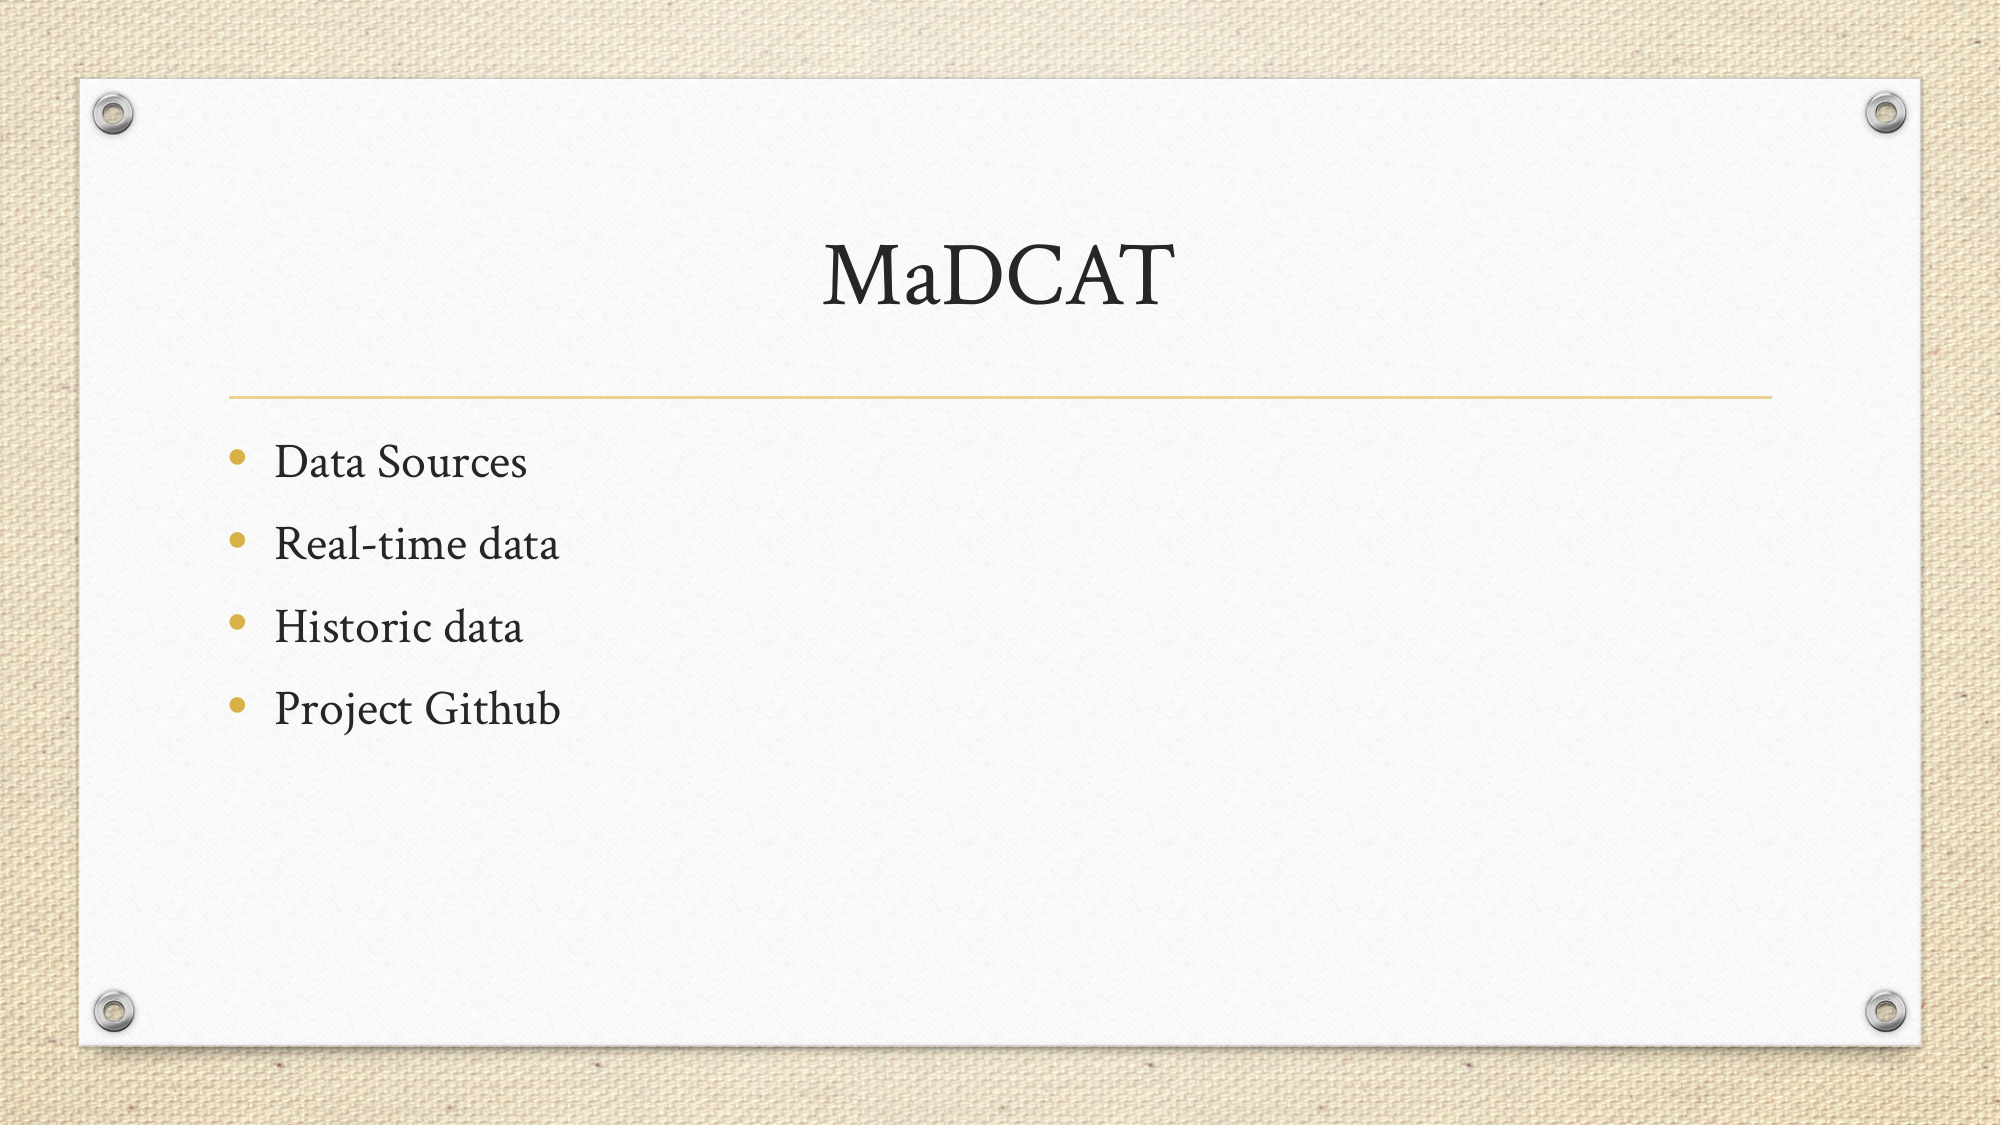

# MaDCAT
Data Sources
Real-time data
Historic data
Project Github